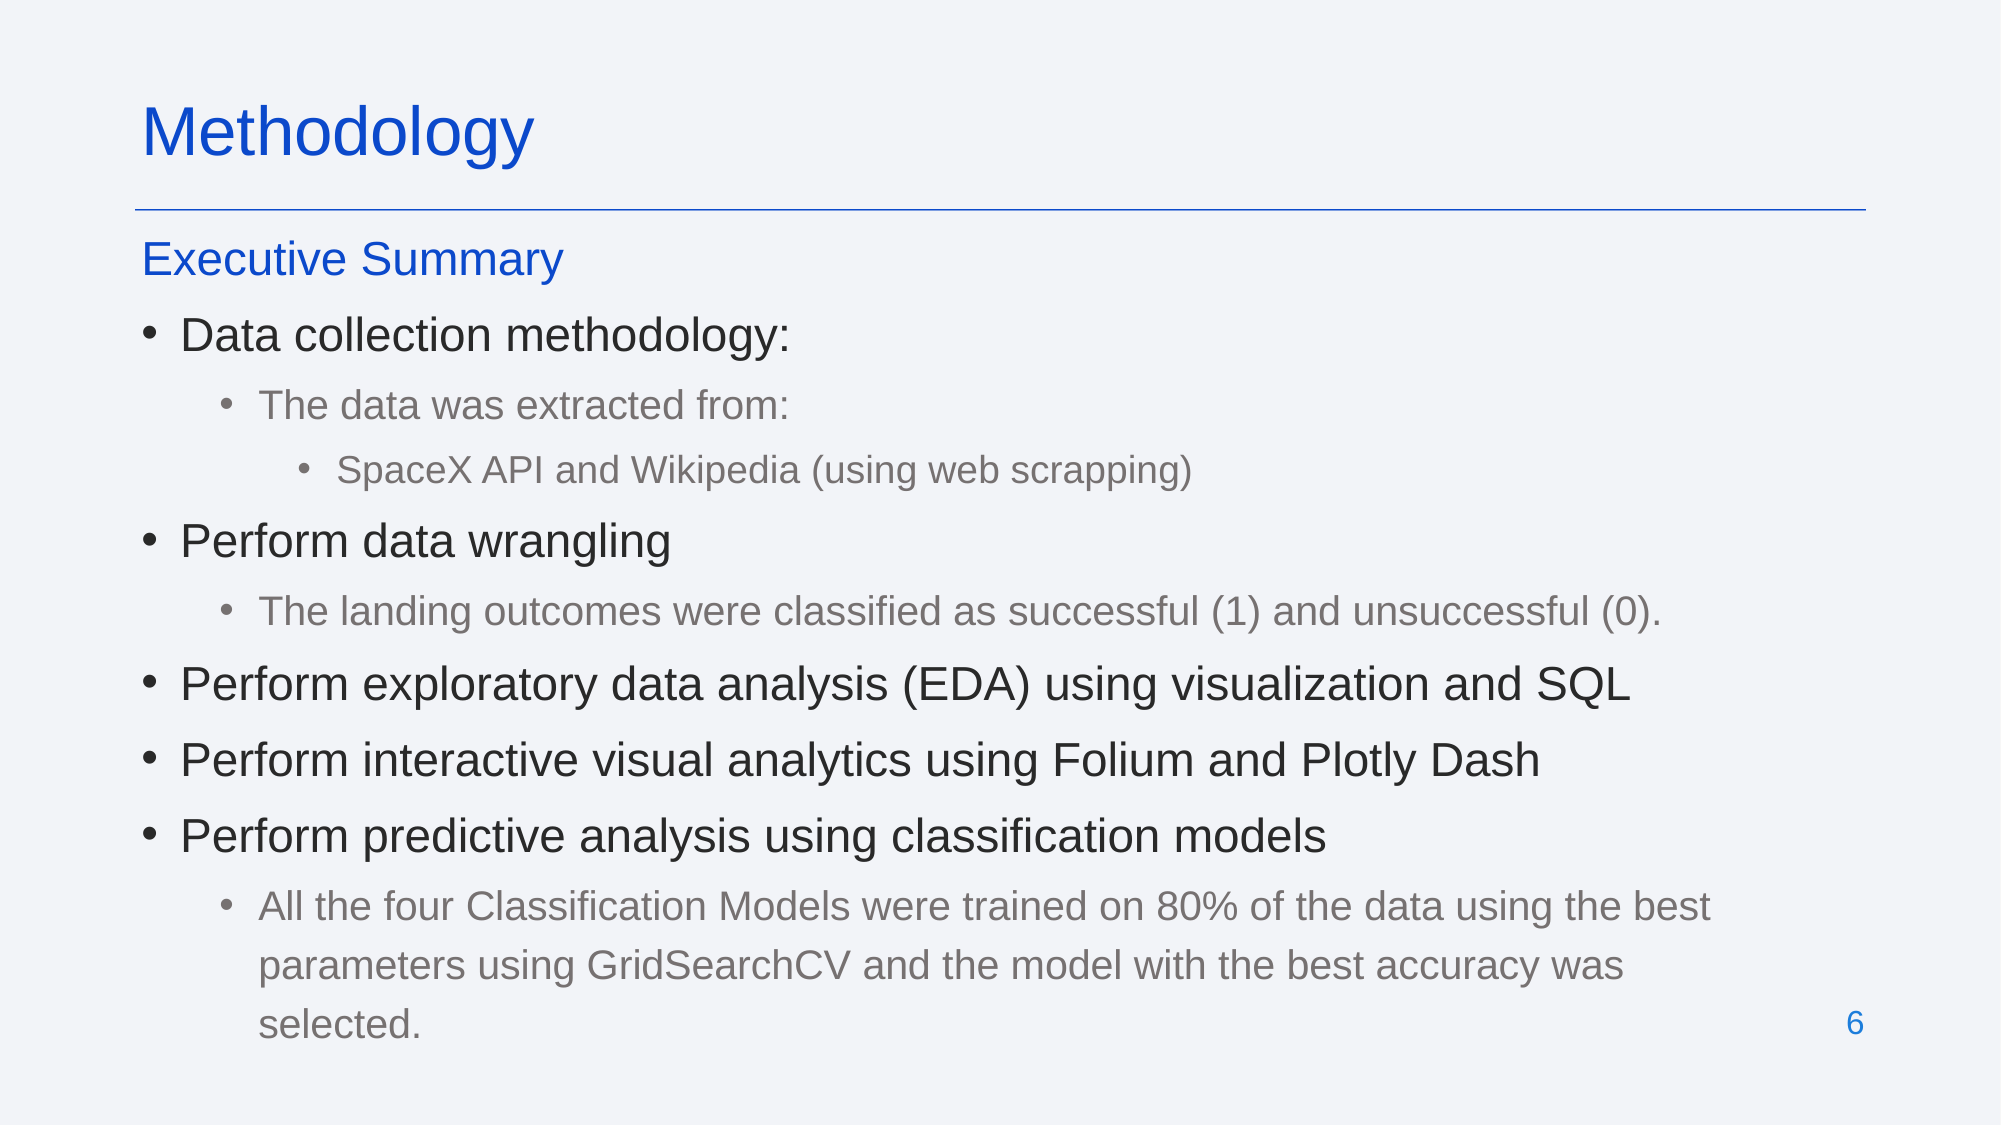

Methodology
Executive Summary
Data collection methodology:
The data was extracted from:
SpaceX API and Wikipedia (using web scrapping)
Perform data wrangling
The landing outcomes were classified as successful (1) and unsuccessful (0).
Perform exploratory data analysis (EDA) using visualization and SQL
Perform interactive visual analytics using Folium and Plotly Dash
Perform predictive analysis using classification models
All the four Classification Models were trained on 80% of the data using the best parameters using GridSearchCV and the model with the best accuracy was selected.

6